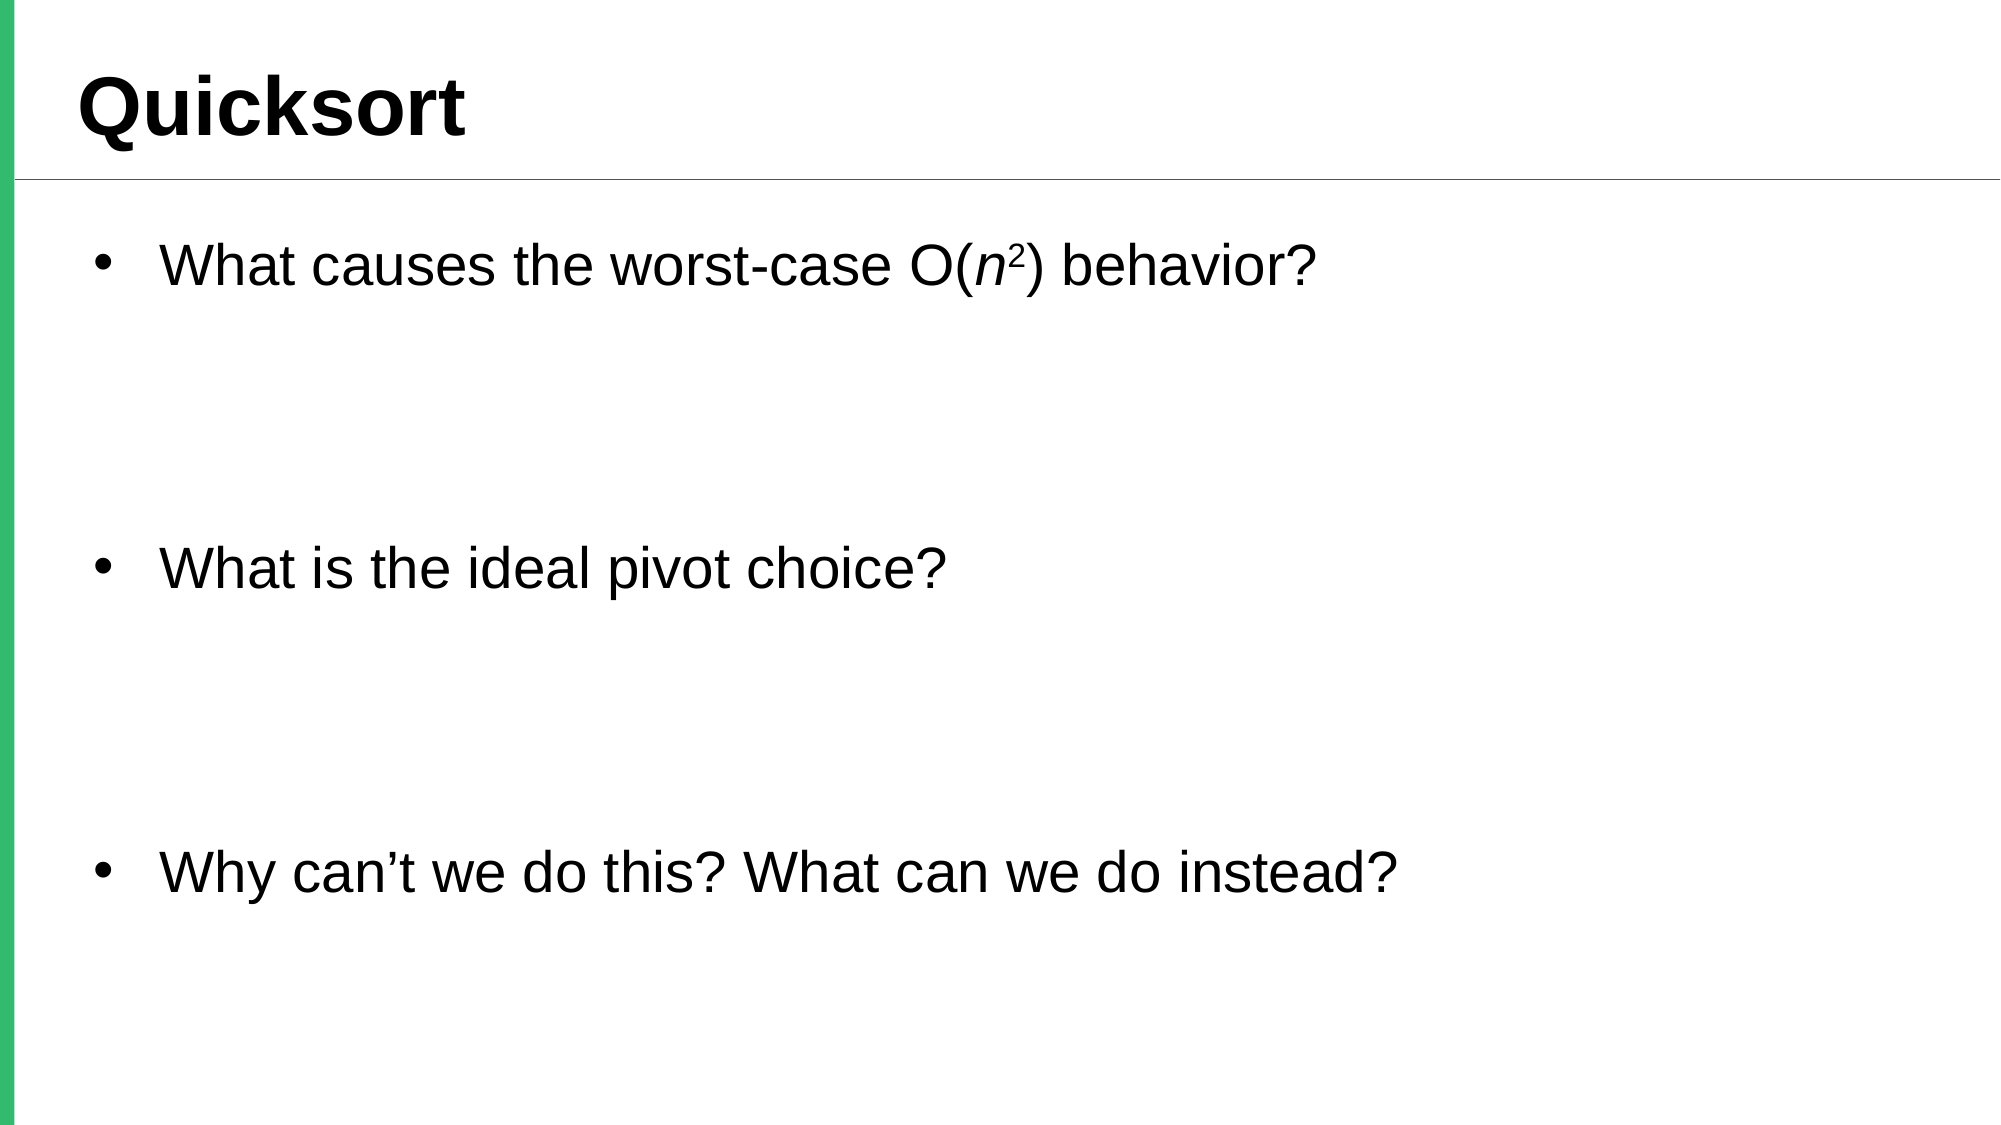

Quicksort
What causes the worst-case O(n2) behavior?

What is the ideal pivot choice?

Why can’t we do this? What can we do instead?